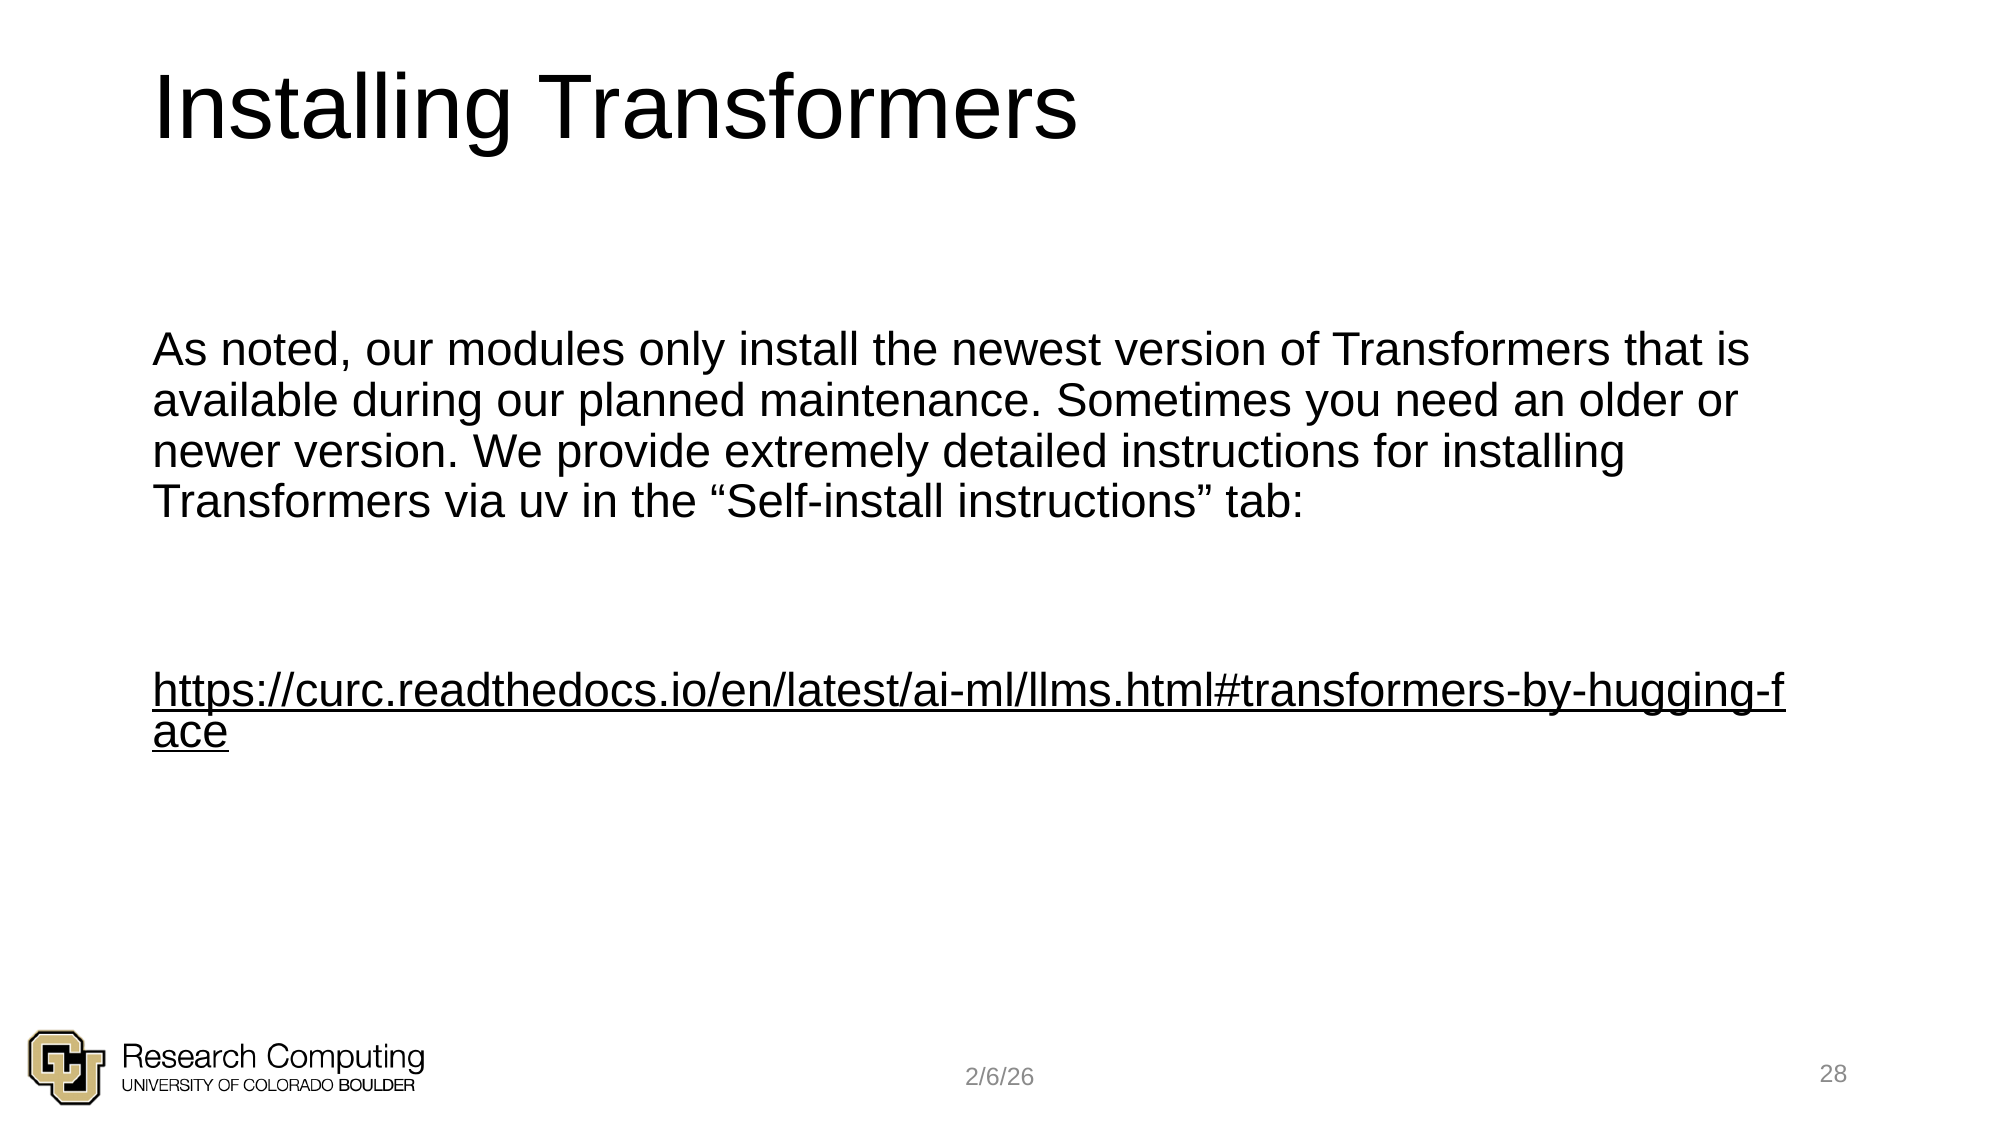

# Installing Transformers
As noted, our modules only install the newest version of Transformers that is available during our planned maintenance. Sometimes you need an older or newer version. We provide extremely detailed instructions for installing Transformers via uv in the “Self-install instructions” tab:

https://curc.readthedocs.io/en/latest/ai-ml/llms.html#transformers-by-hugging-face

28
2/6/26